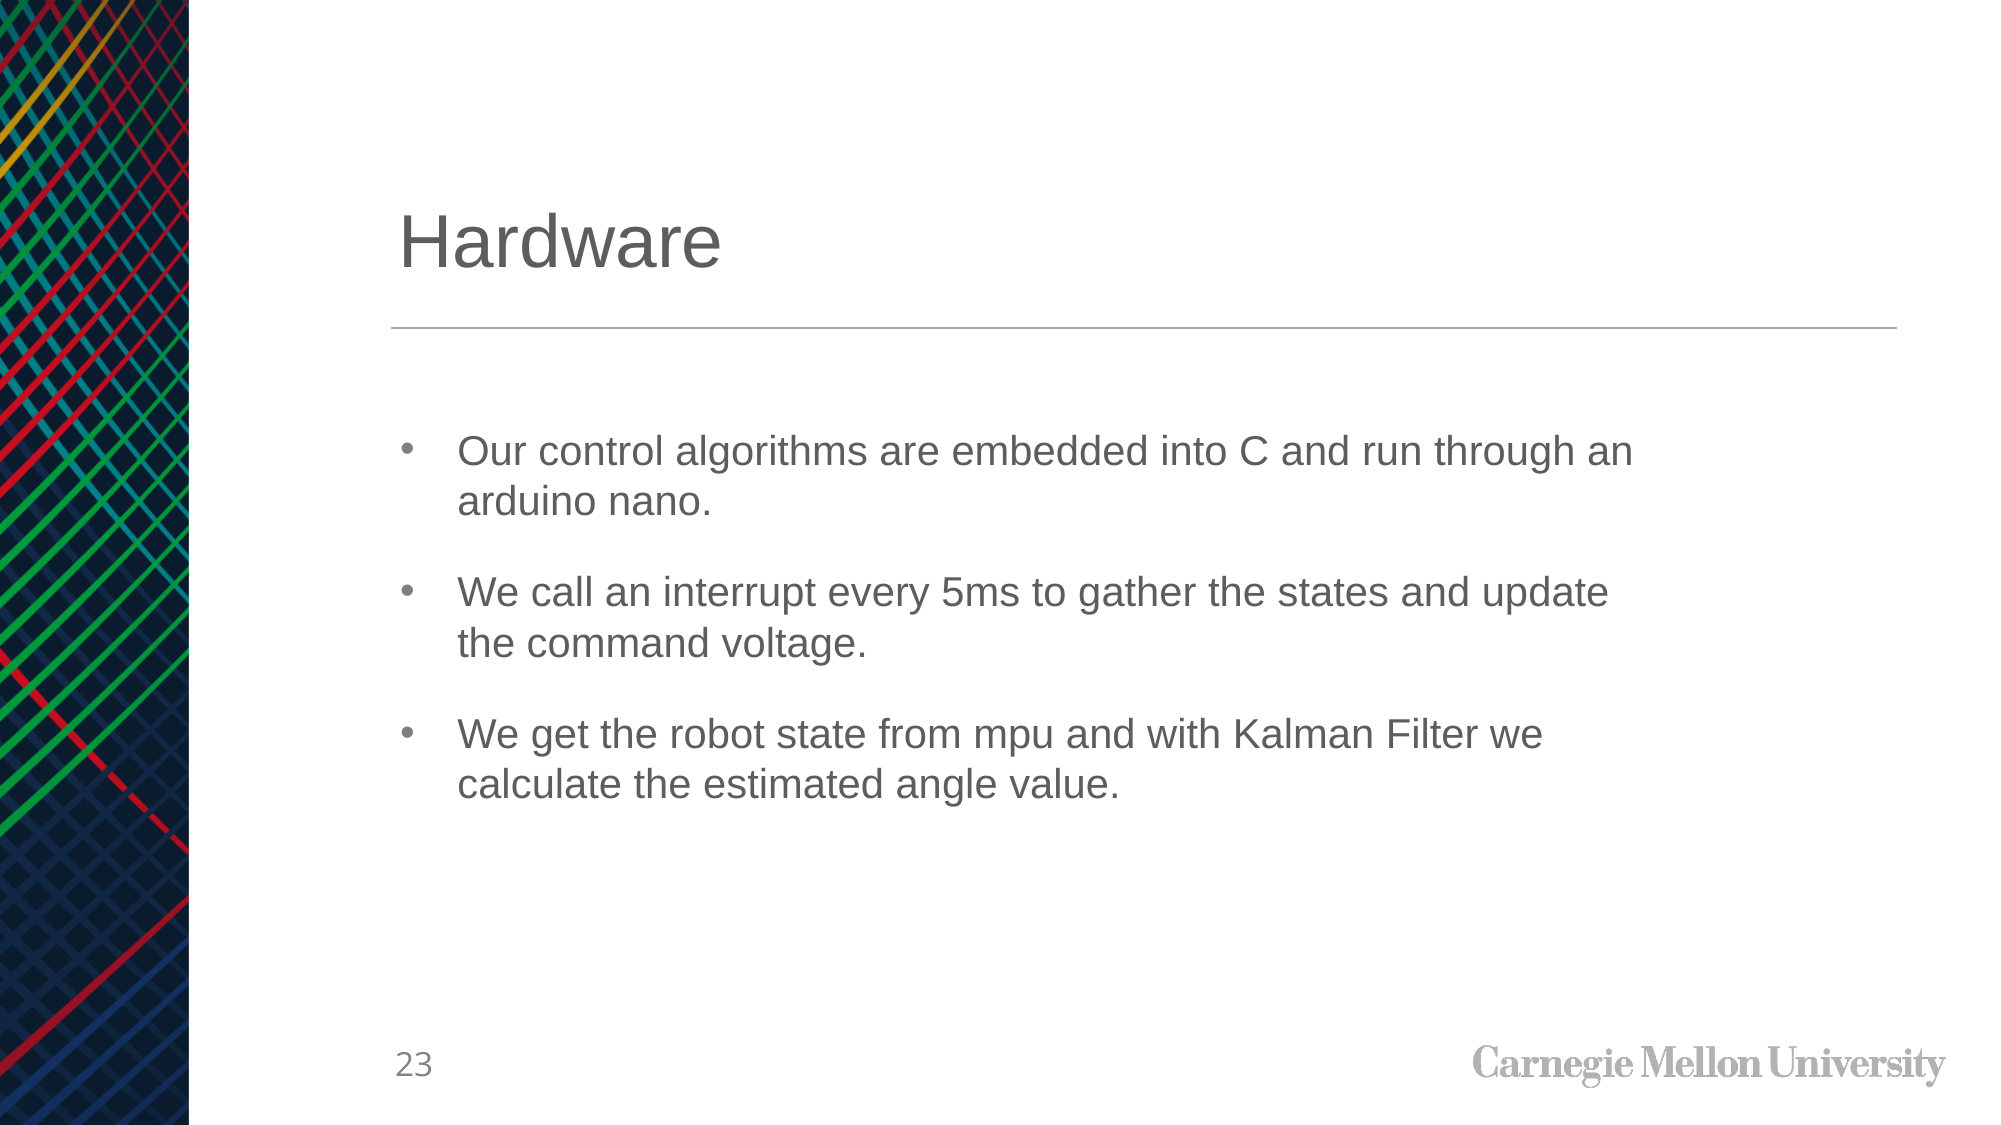

Hardware
Our control algorithms are embedded into C and run through an arduino nano.
We call an interrupt every 5ms to gather the states and update the command voltage.
We get the robot state from mpu and with Kalman Filter we calculate the estimated angle value.
23